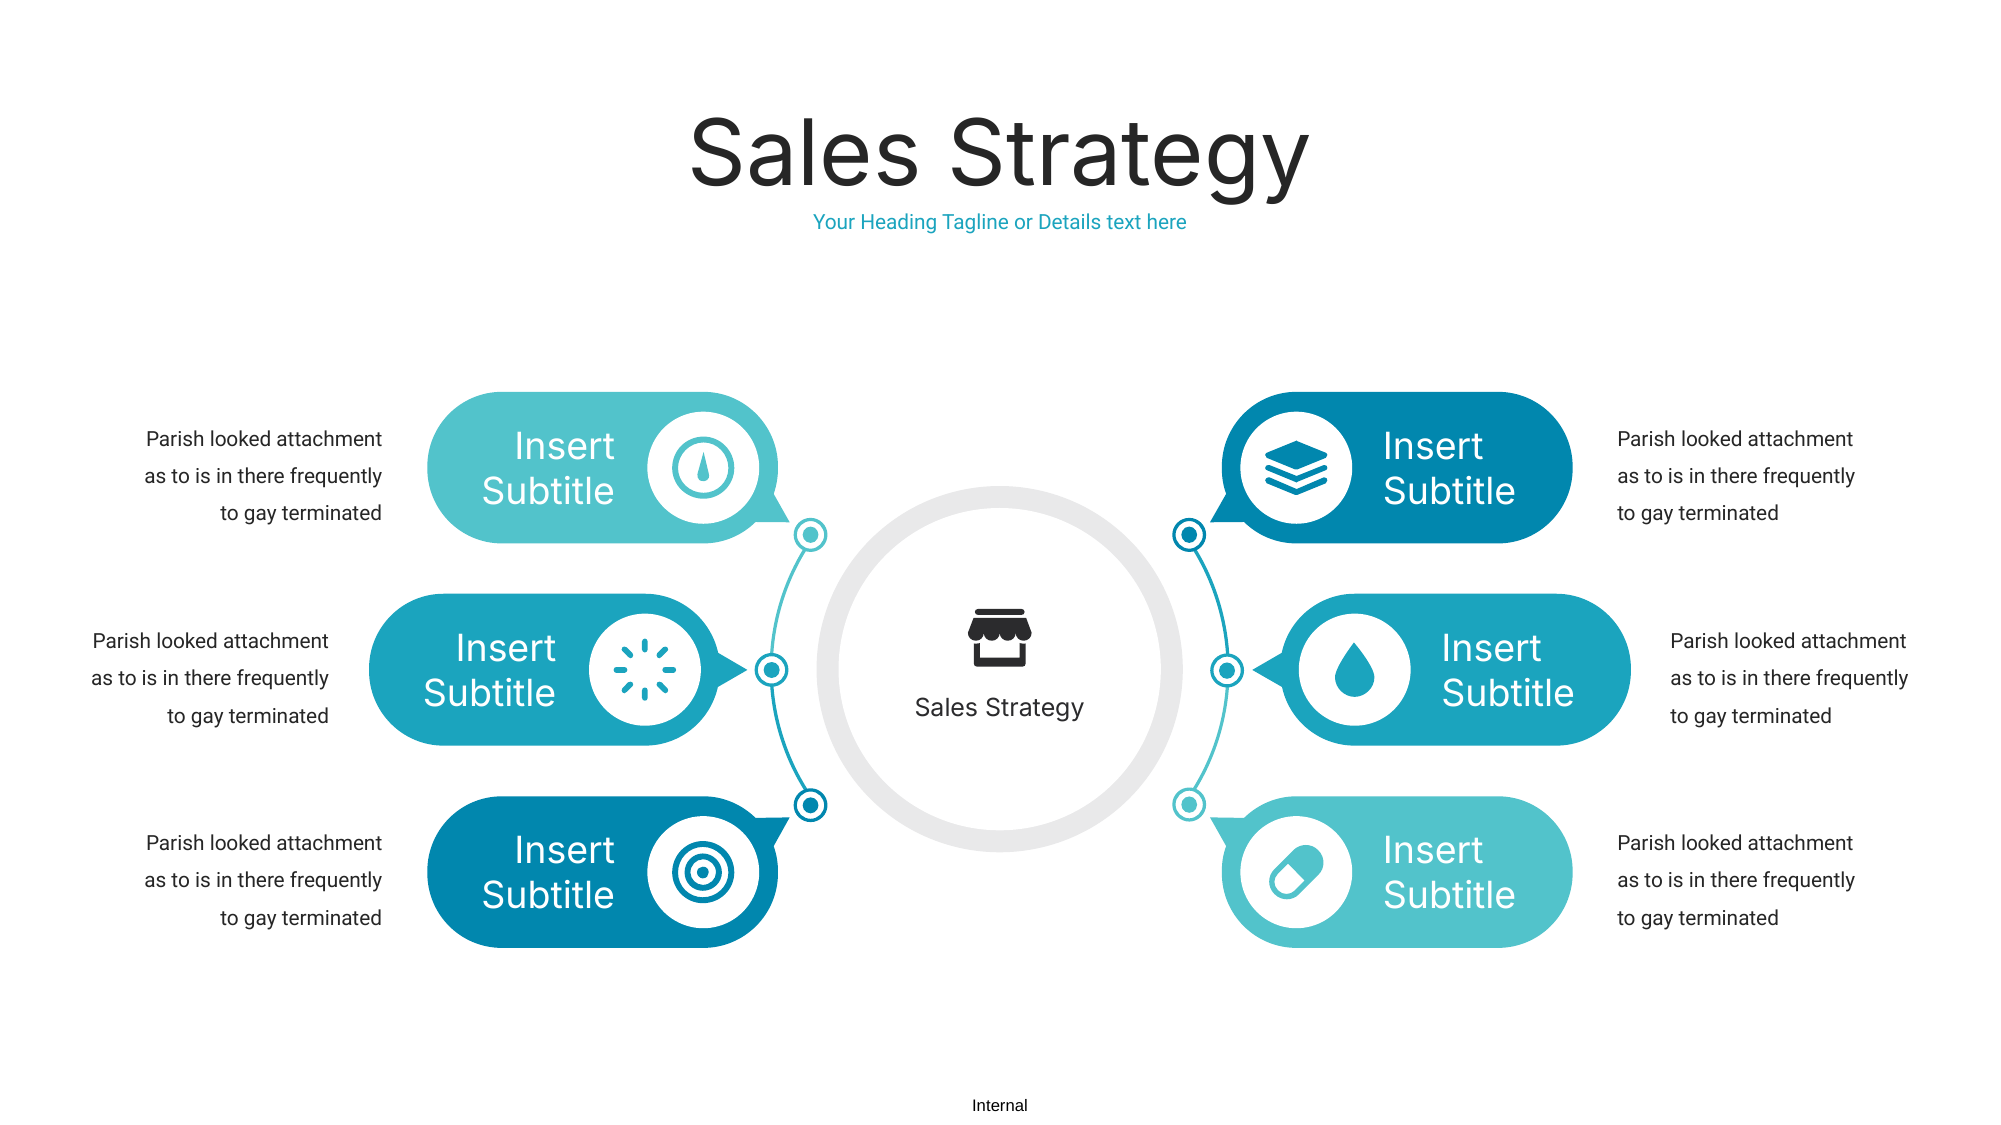

Sales Strategy
Your Heading Tagline or Details text here

Parish looked attachment as to is in there frequently to gay terminated
Parish looked attachment as to is in there frequently to gay terminated

Insert
Subtitle
Insert
Subtitle

Parish looked attachment as to is in there frequently to gay terminated
Parish looked attachment as to is in there frequently to gay terminated

Insert
Subtitle
Insert
Subtitle

Sales Strategy

Parish looked attachment as to is in there frequently to gay terminated
Parish looked attachment as to is in there frequently to gay terminated

Insert
Subtitle
Insert
Subtitle